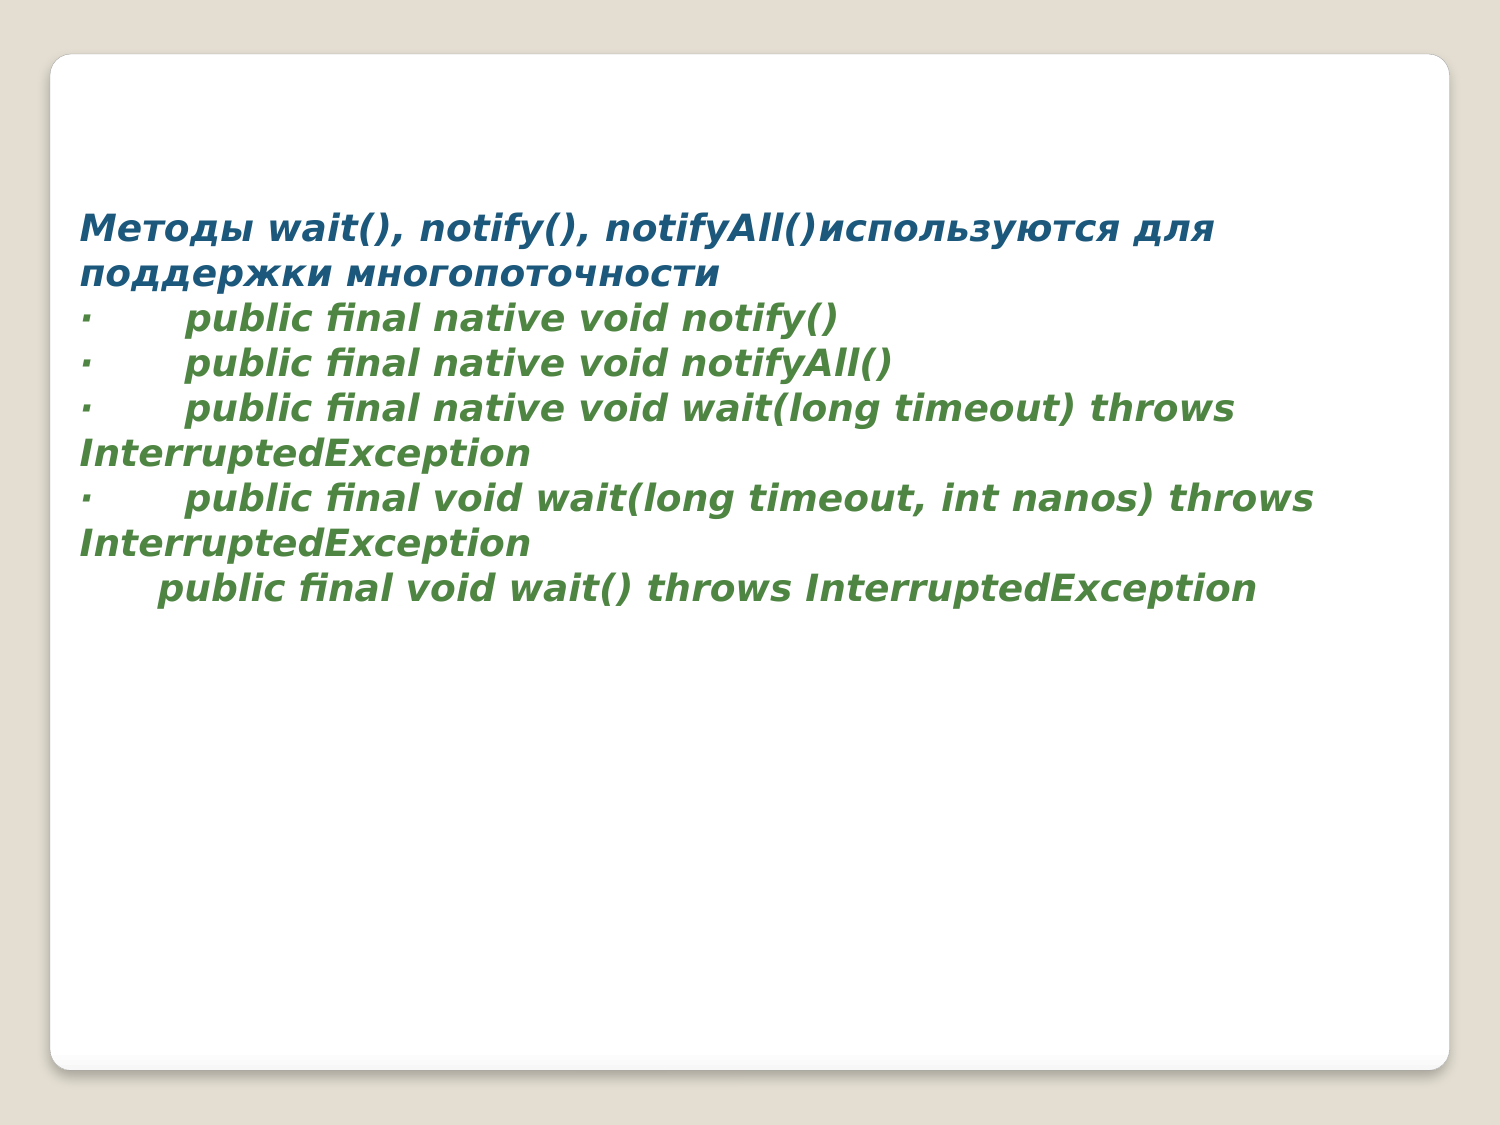

Методы wait(), notify(), notifyAll()используются для поддержки многопоточности
·       public final native void notify()
·       public final native void notifyAll()
·       public final native void wait(long timeout) throws InterruptedException
·       public final void wait(long timeout, int nanos) throws InterruptedException
      public final void wait() throws InterruptedException